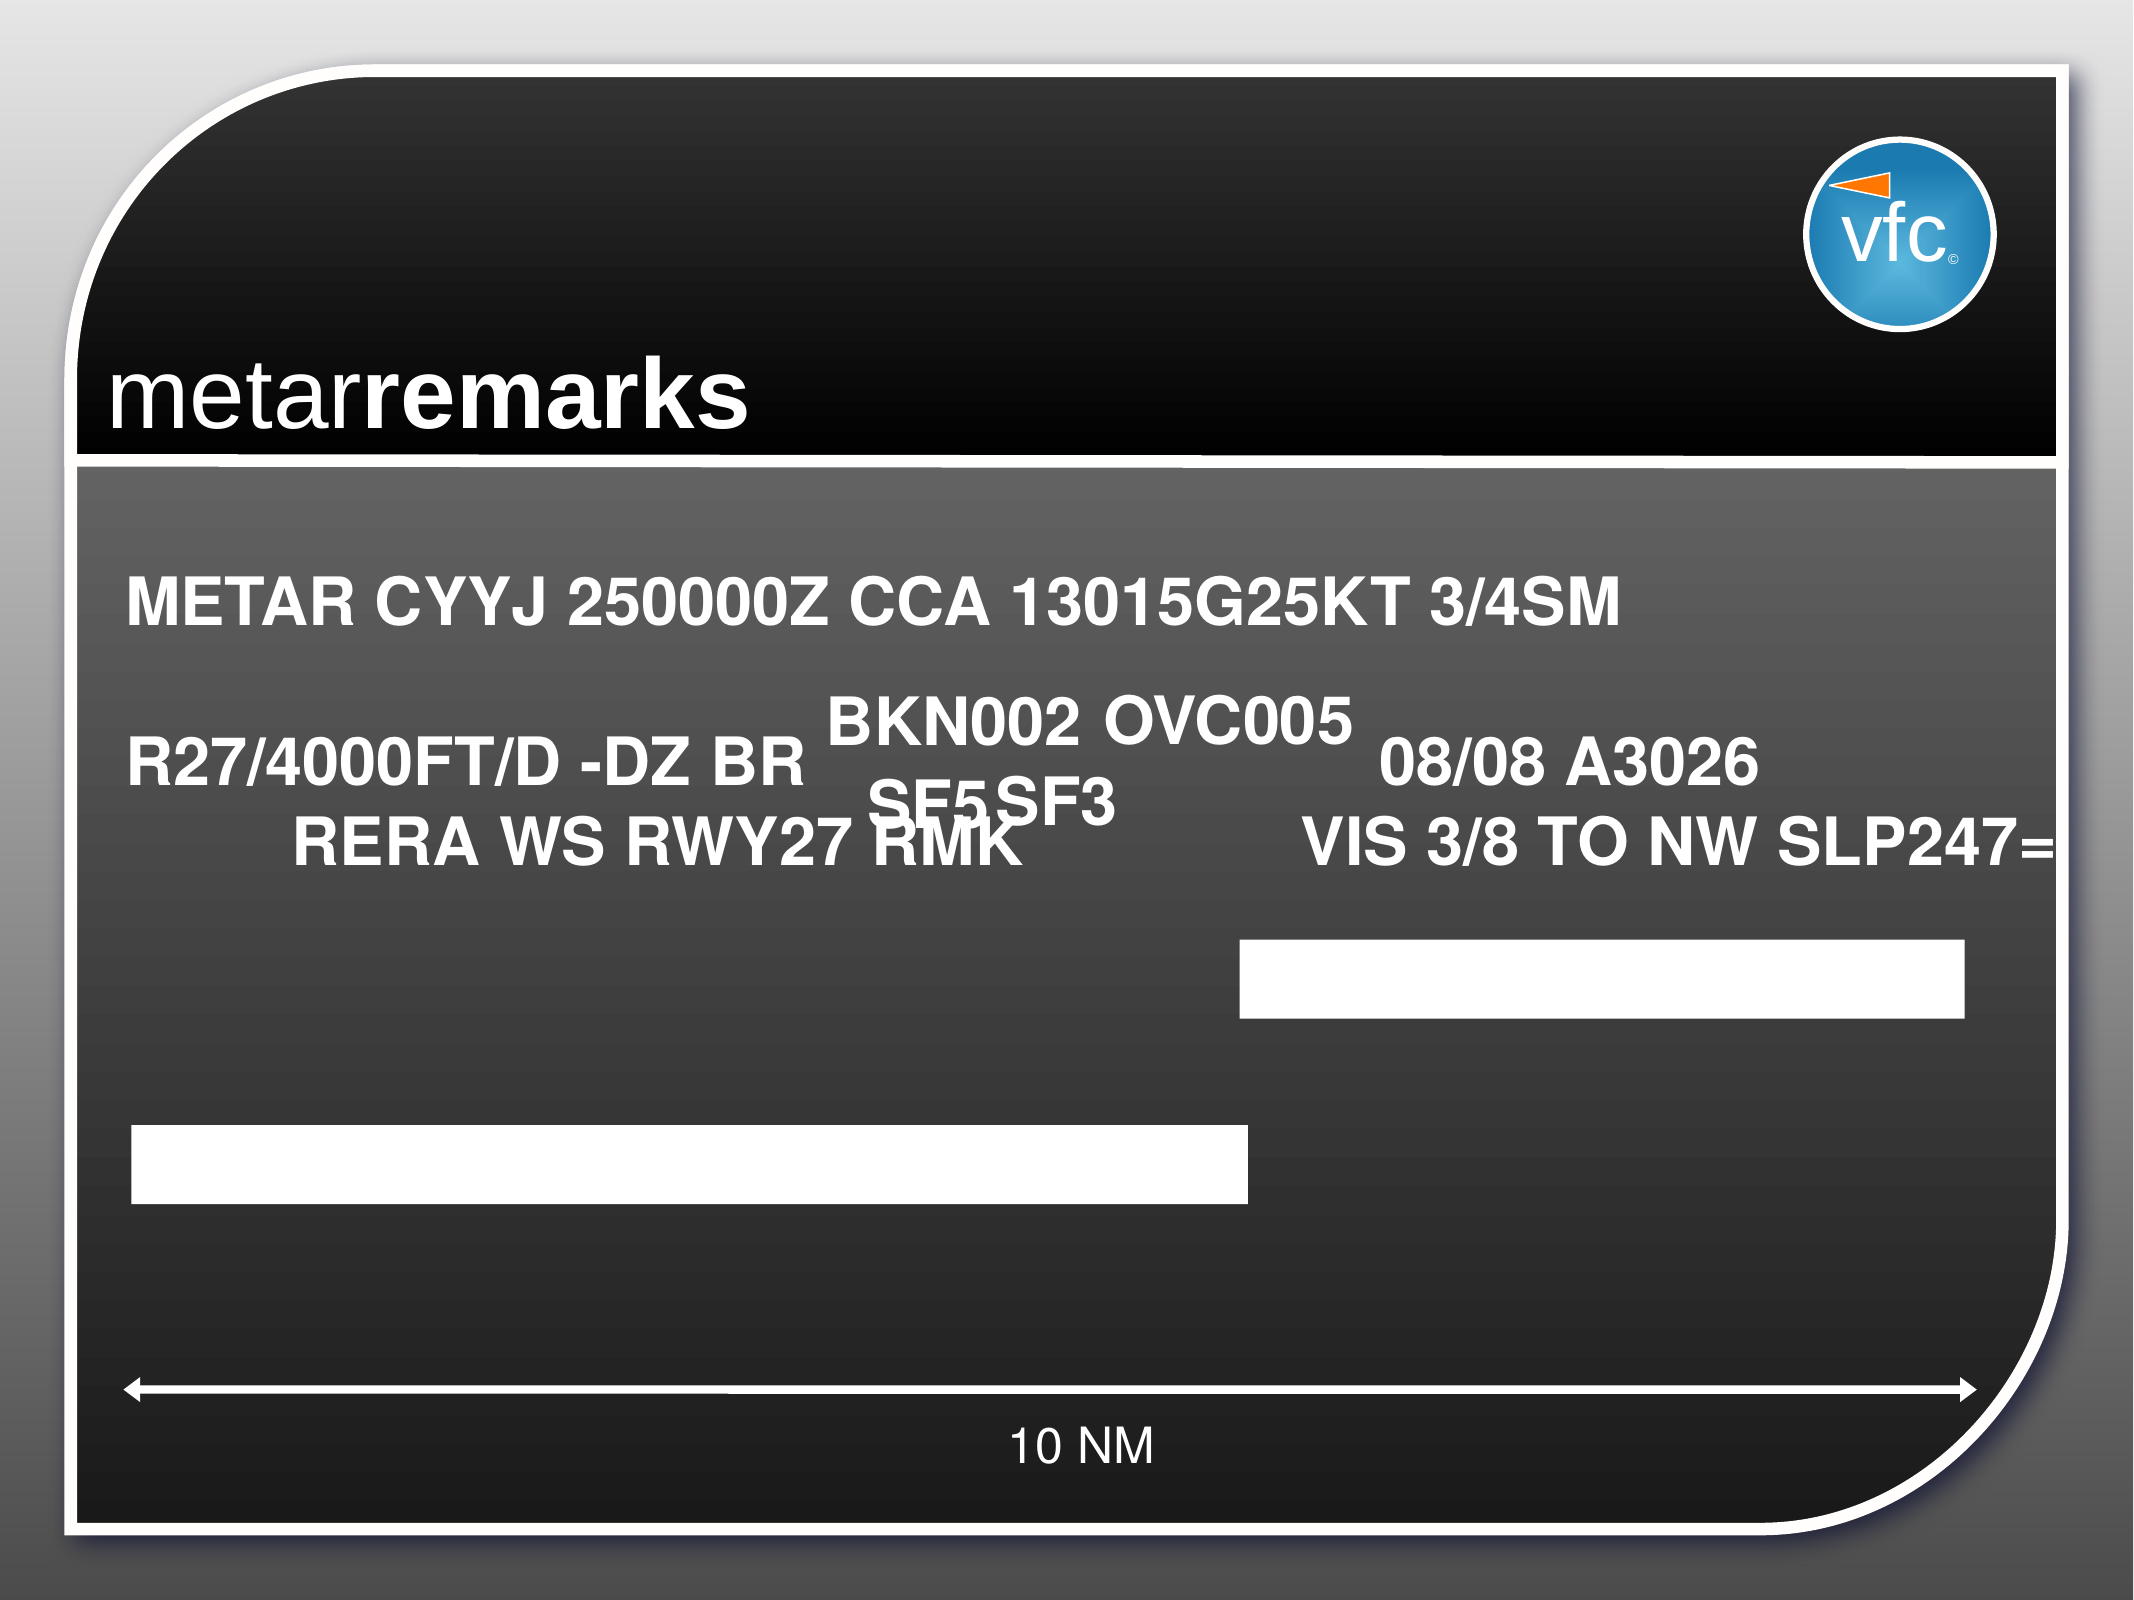

vfc©

# metarremarks
METAR CYYJ 250000Z CCA 13015G25KT 3/4SM
R27/4000FT/D -DZ BR                               08/08 A3026                               RERA WS RWY27 RMK               VIS 3/8 TO NW SLP247=
OVC005
BKN002
SF3
SF5

10 NM